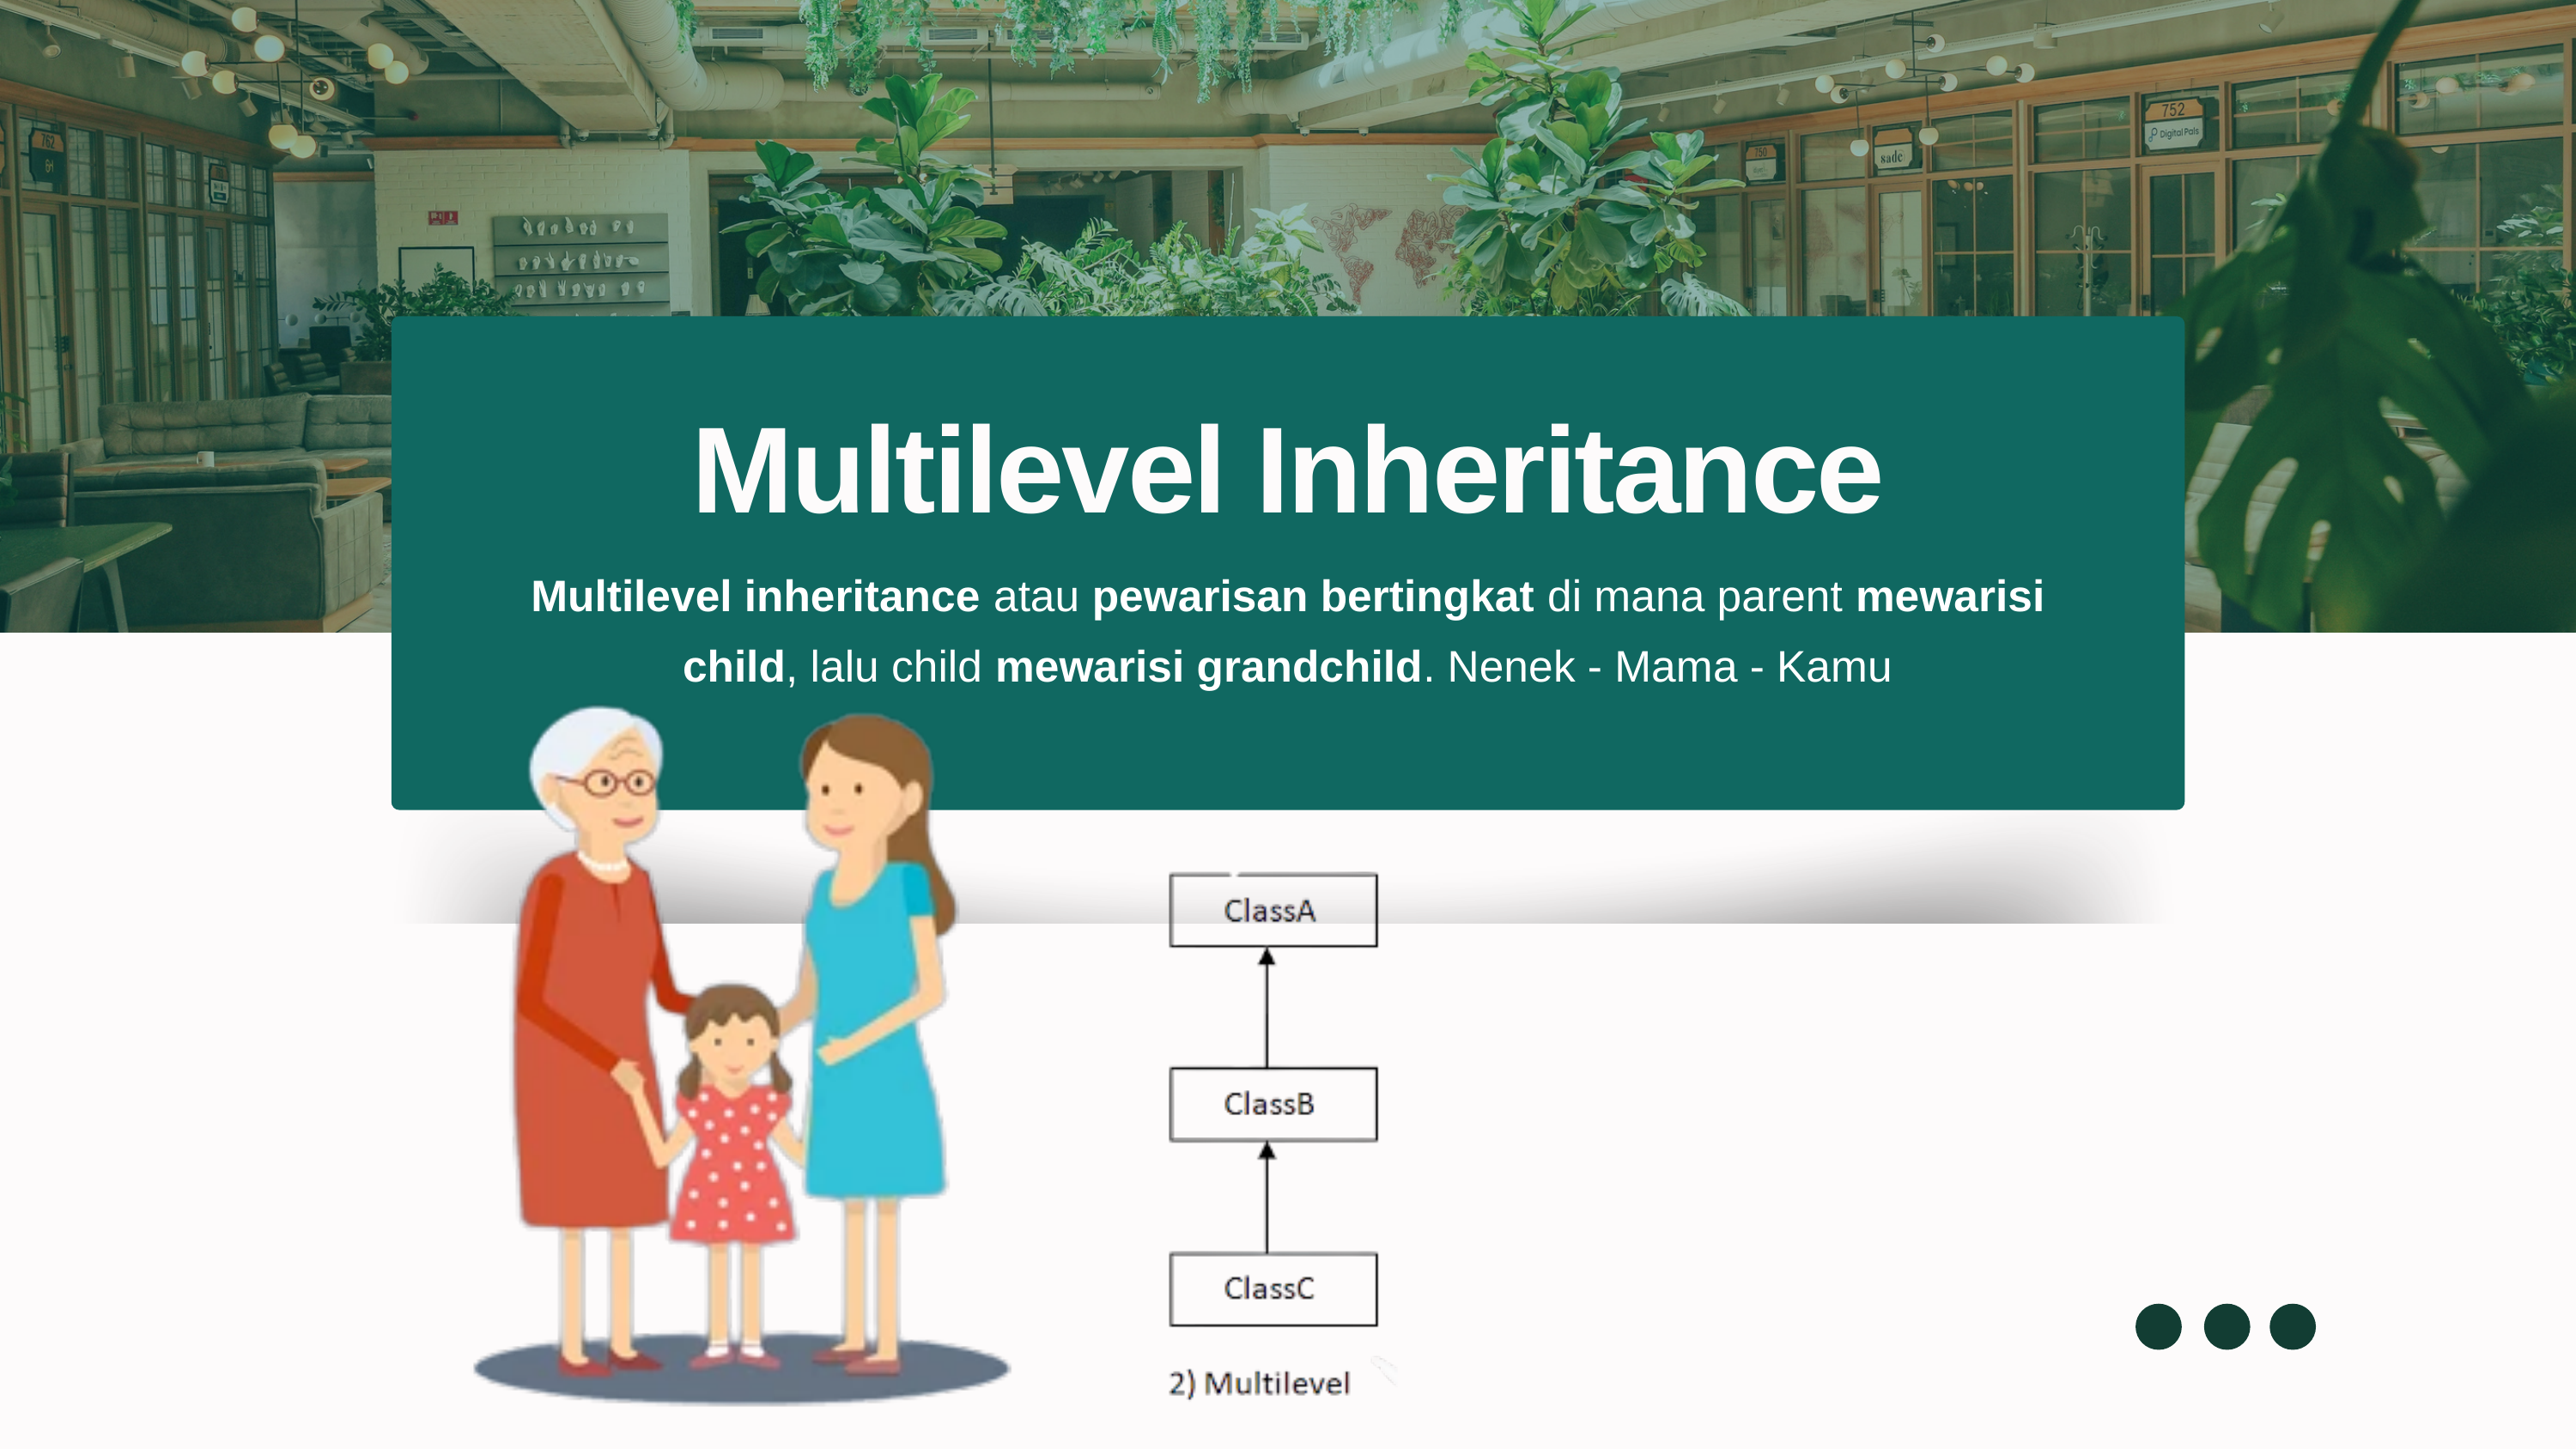

Multilevel Inheritance
Multilevel inheritance atau pewarisan bertingkat di mana parent mewarisi child, lalu child mewarisi grandchild. Nenek - Mama - Kamu